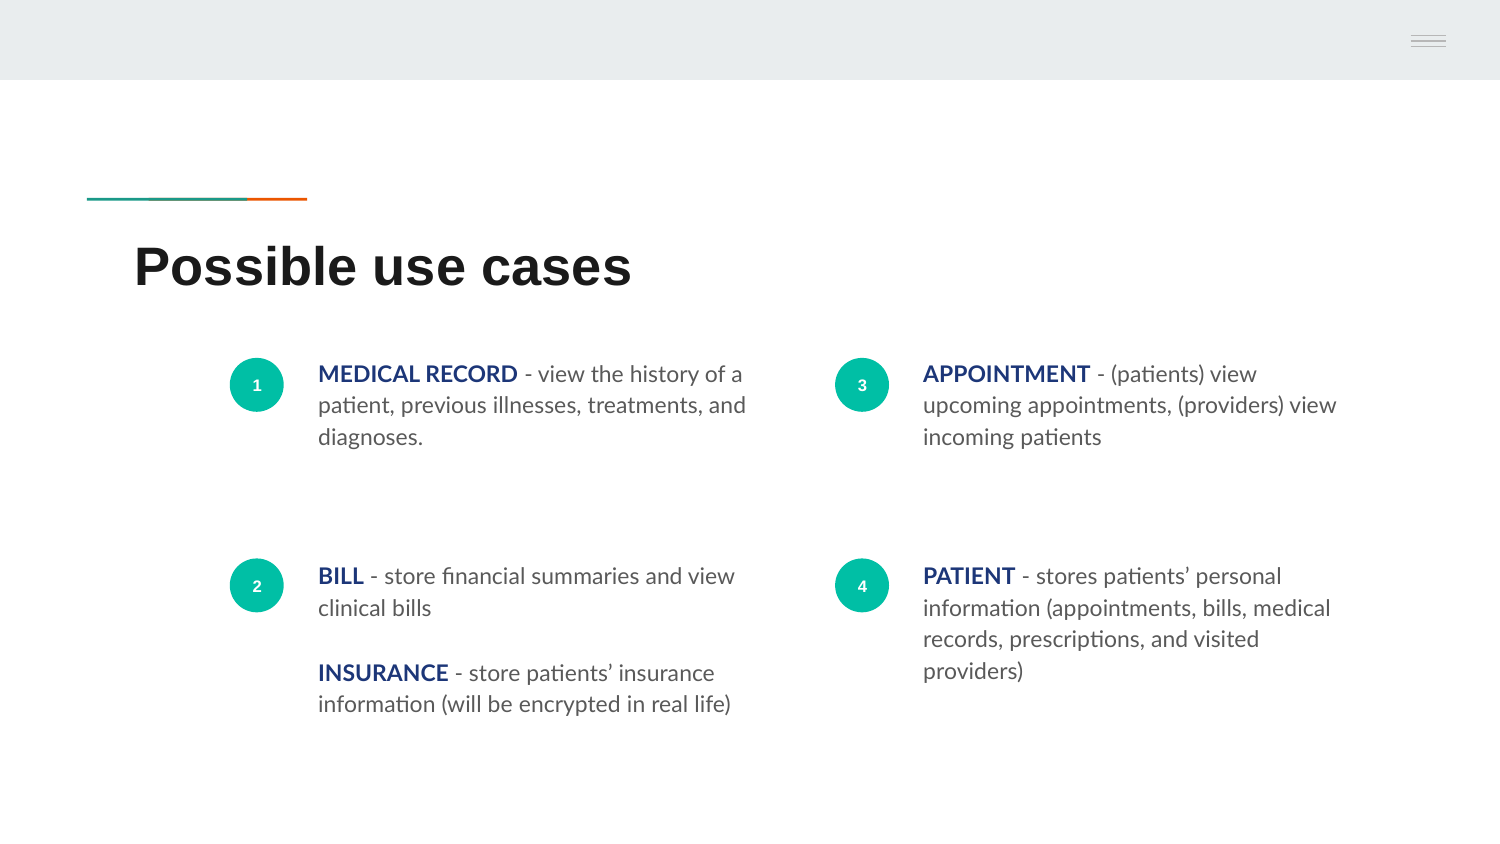

# Possible use cases
MEDICAL RECORD - view the history of a patient, previous illnesses, treatments, and diagnoses.
APPOINTMENT - (patients) view upcoming appointments, (providers) view incoming patients
1
3
BILL - store financial summaries and view clinical bills
INSURANCE - store patients’ insurance information (will be encrypted in real life)

PATIENT - stores patients’ personal information (appointments, bills, medical records, prescriptions, and visited providers)
2
4